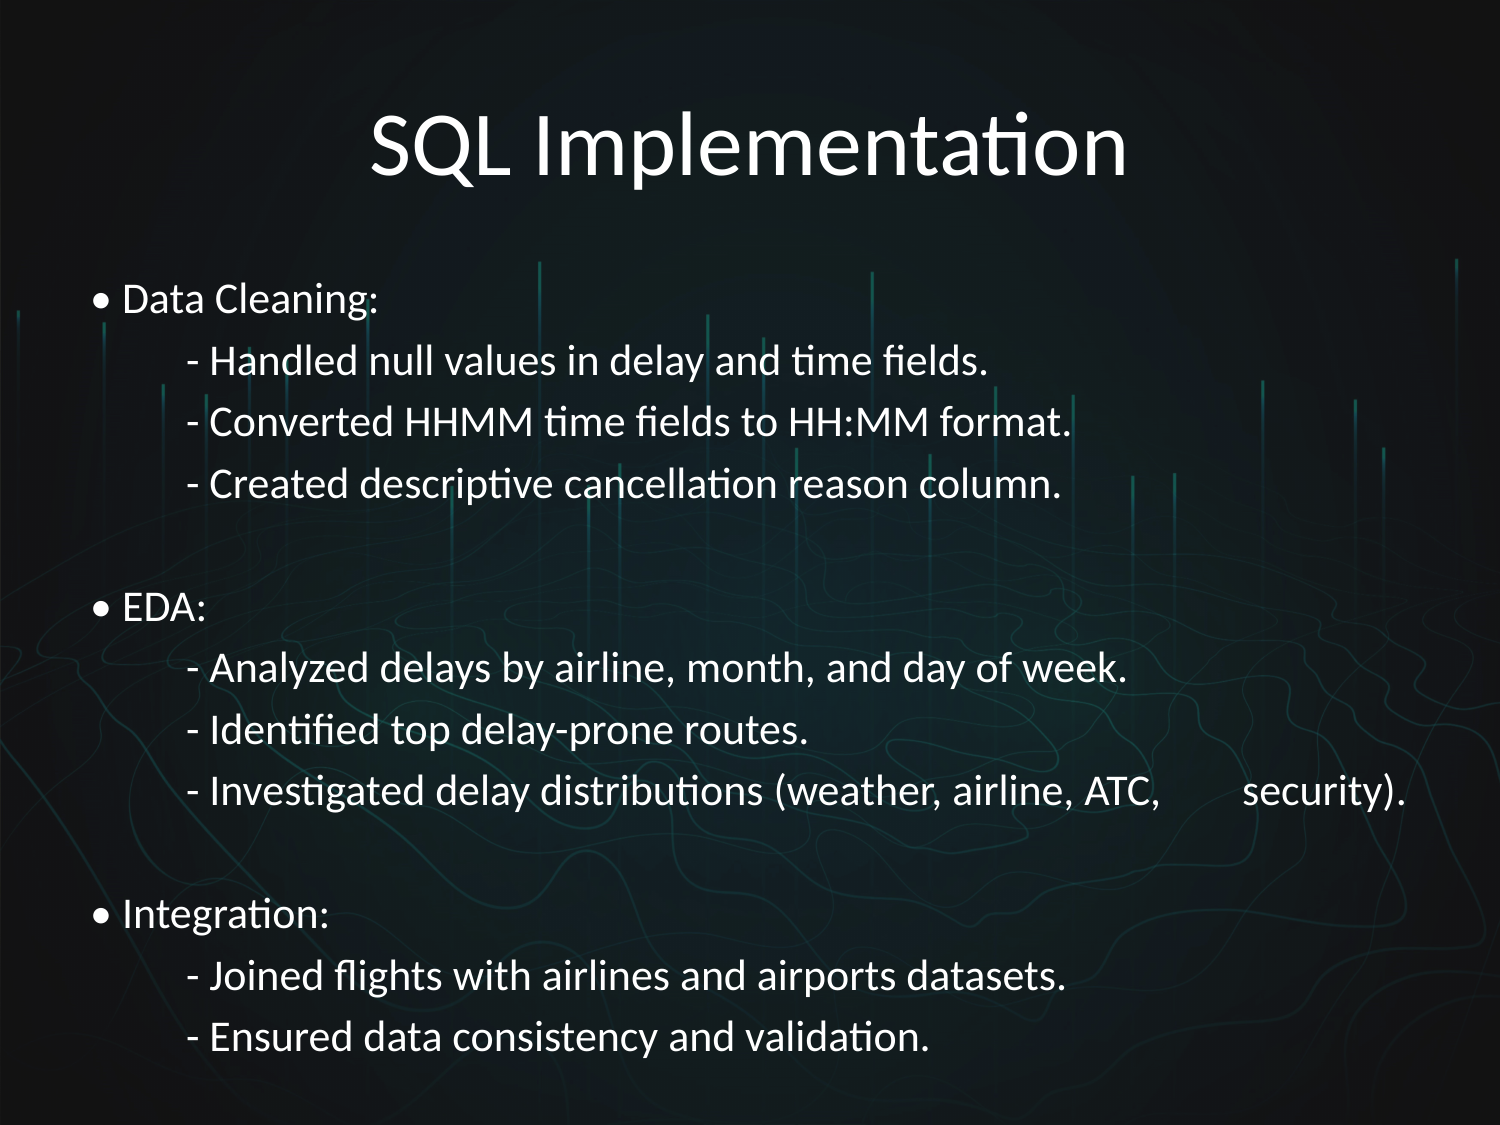

# SQL Implementation
• Data Cleaning:
	- Handled null values in delay and time fields.
	- Converted HHMM time fields to HH:MM format.
	- Created descriptive cancellation reason column.

• EDA:
	- Analyzed delays by airline, month, and day of week.
	- Identified top delay-prone routes.
	- Investigated delay distributions (weather, airline, ATC, 	security).

• Integration:
	- Joined flights with airlines and airports datasets.
	- Ensured data consistency and validation.